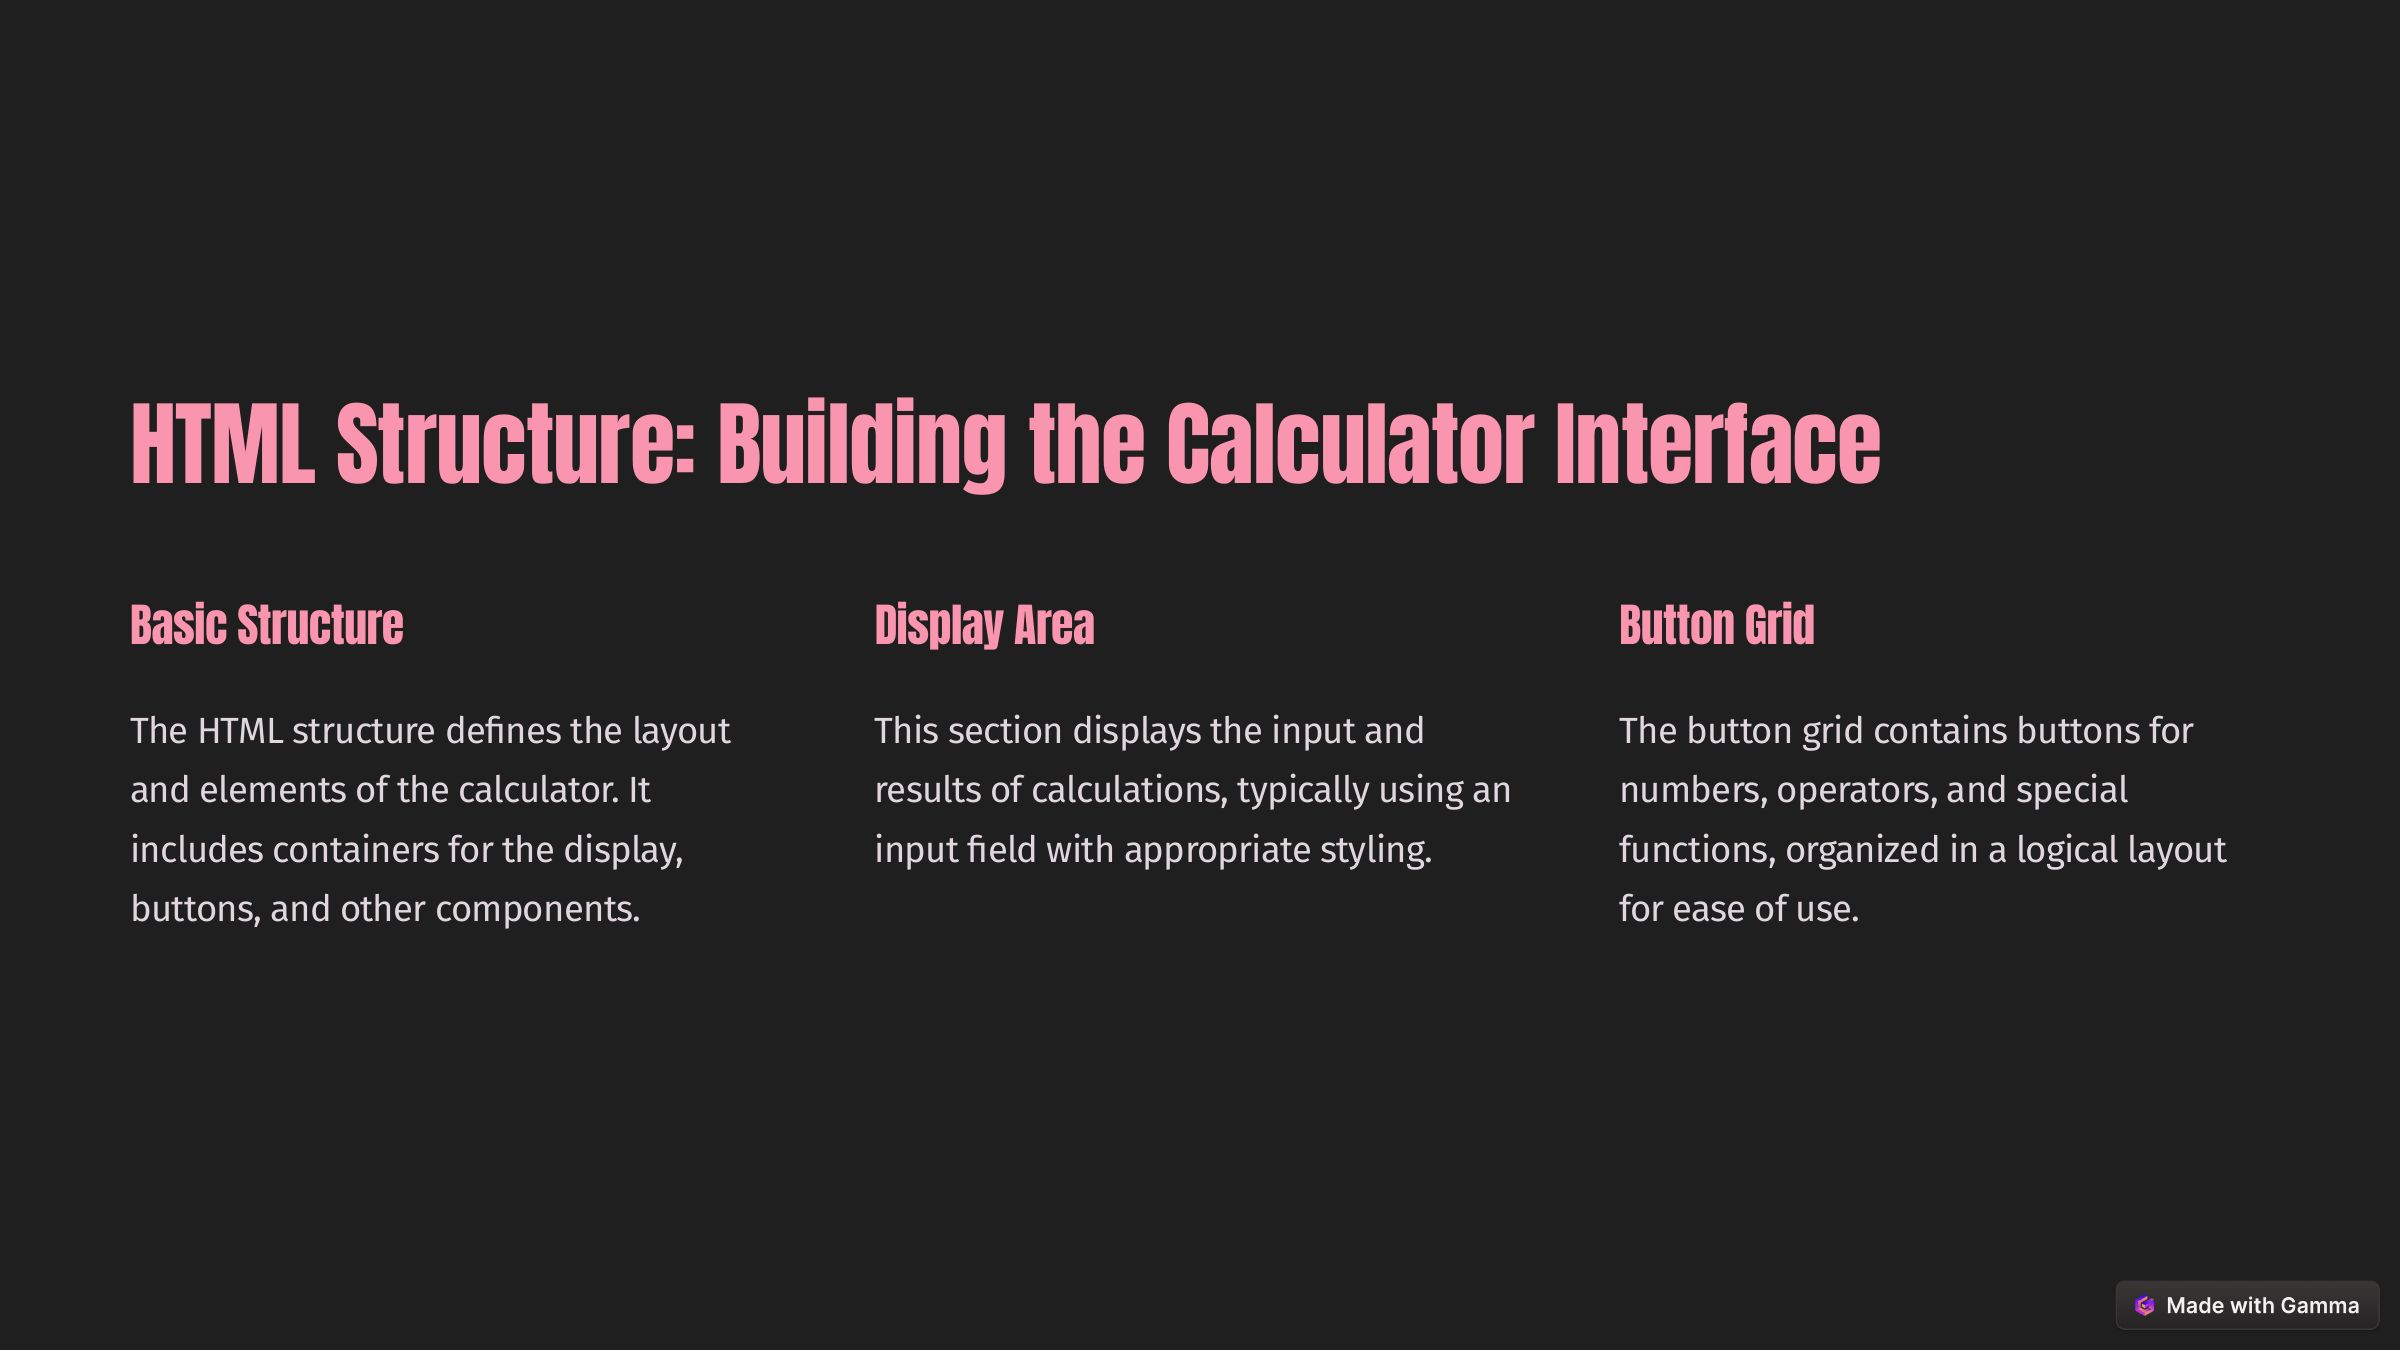

HTML Structure: Building the Calculator Interface
Basic Structure
Display Area
Button Grid
The HTML structure defines the layout and elements of the calculator. It includes containers for the display, buttons, and other components.
This section displays the input and results of calculations, typically using an input field with appropriate styling.
The button grid contains buttons for numbers, operators, and special functions, organized in a logical layout for ease of use.